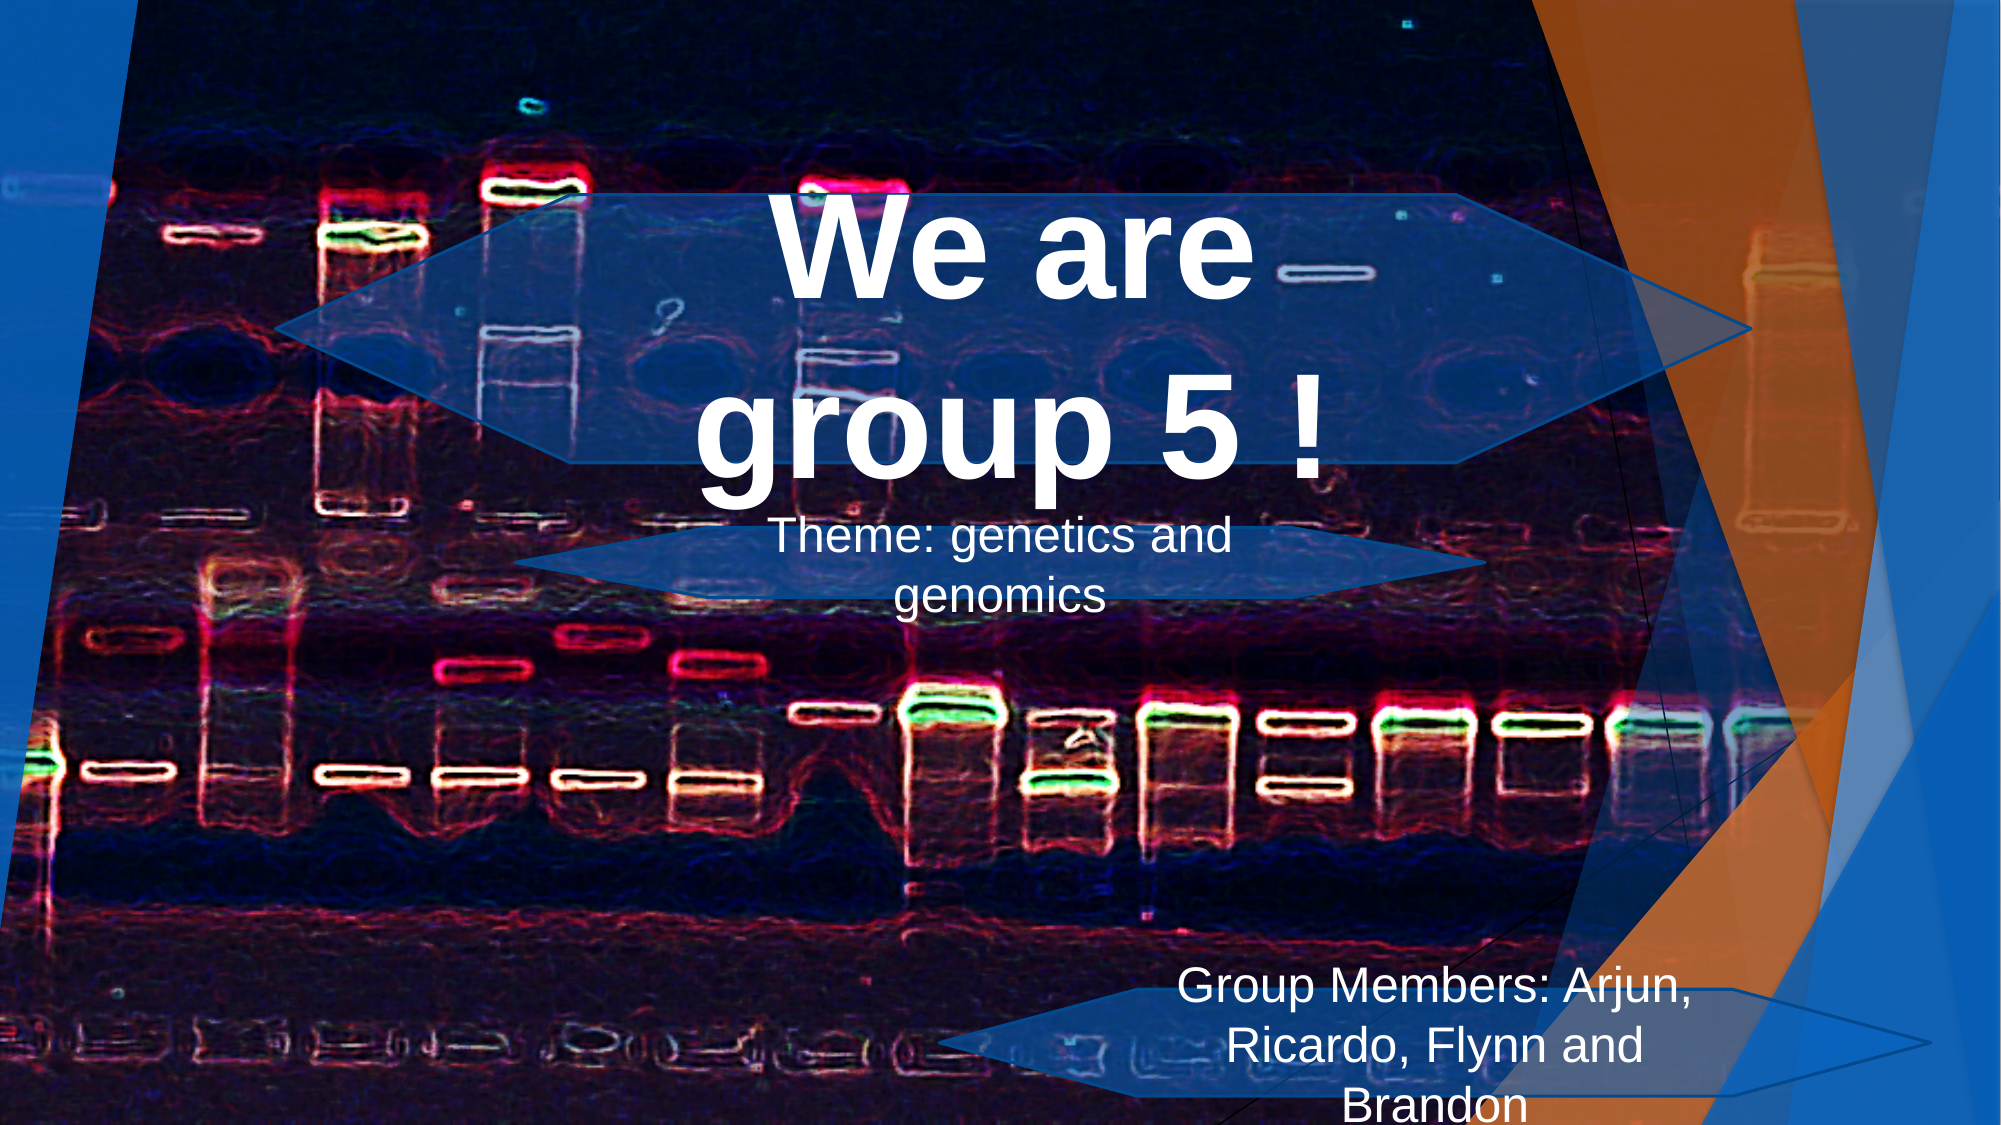

We are group 5 !
Theme: genetics and genomics
Group Members: Arjun, Ricardo, Flynn and Brandon